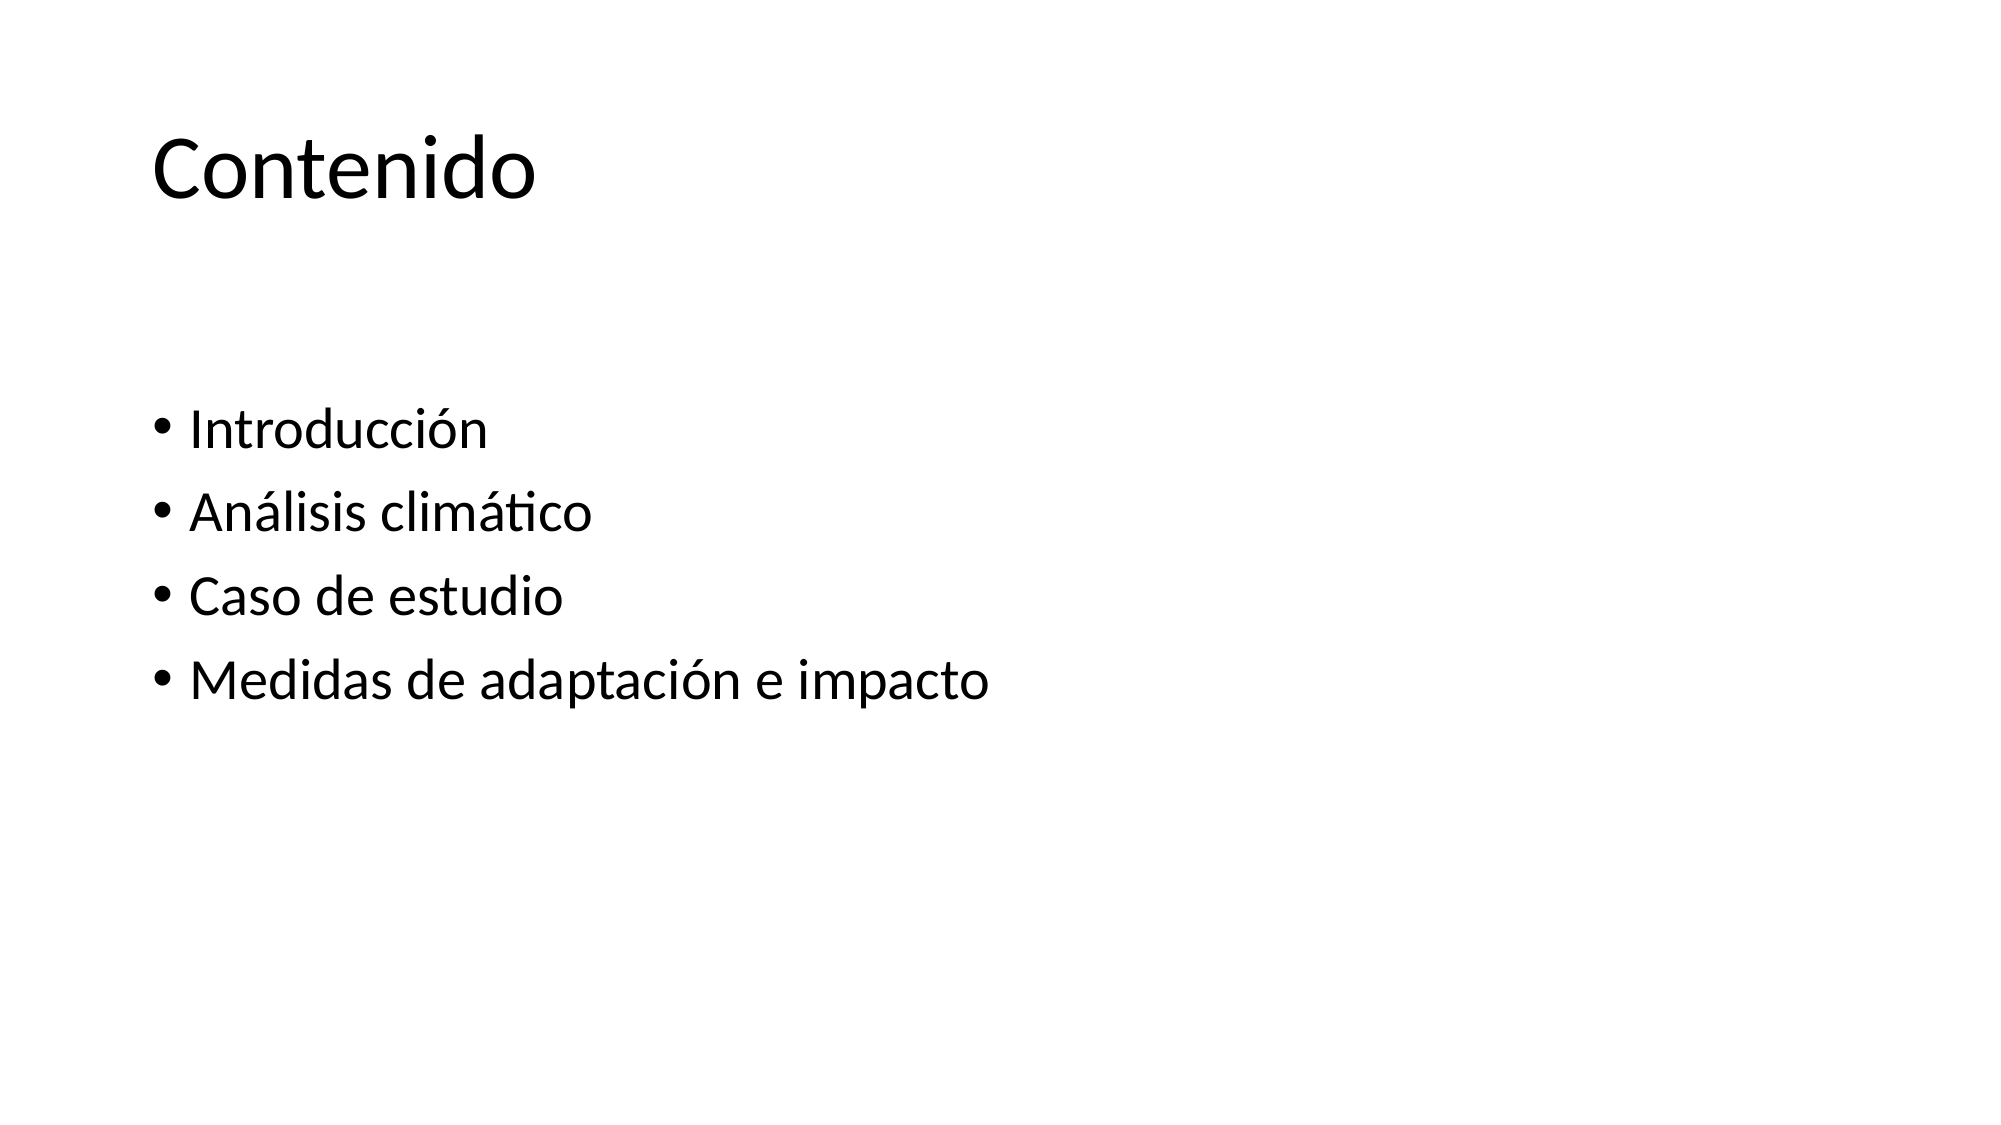

# Contenido

Introducción
Análisis climático
Caso de estudio
Medidas de adaptación e impacto